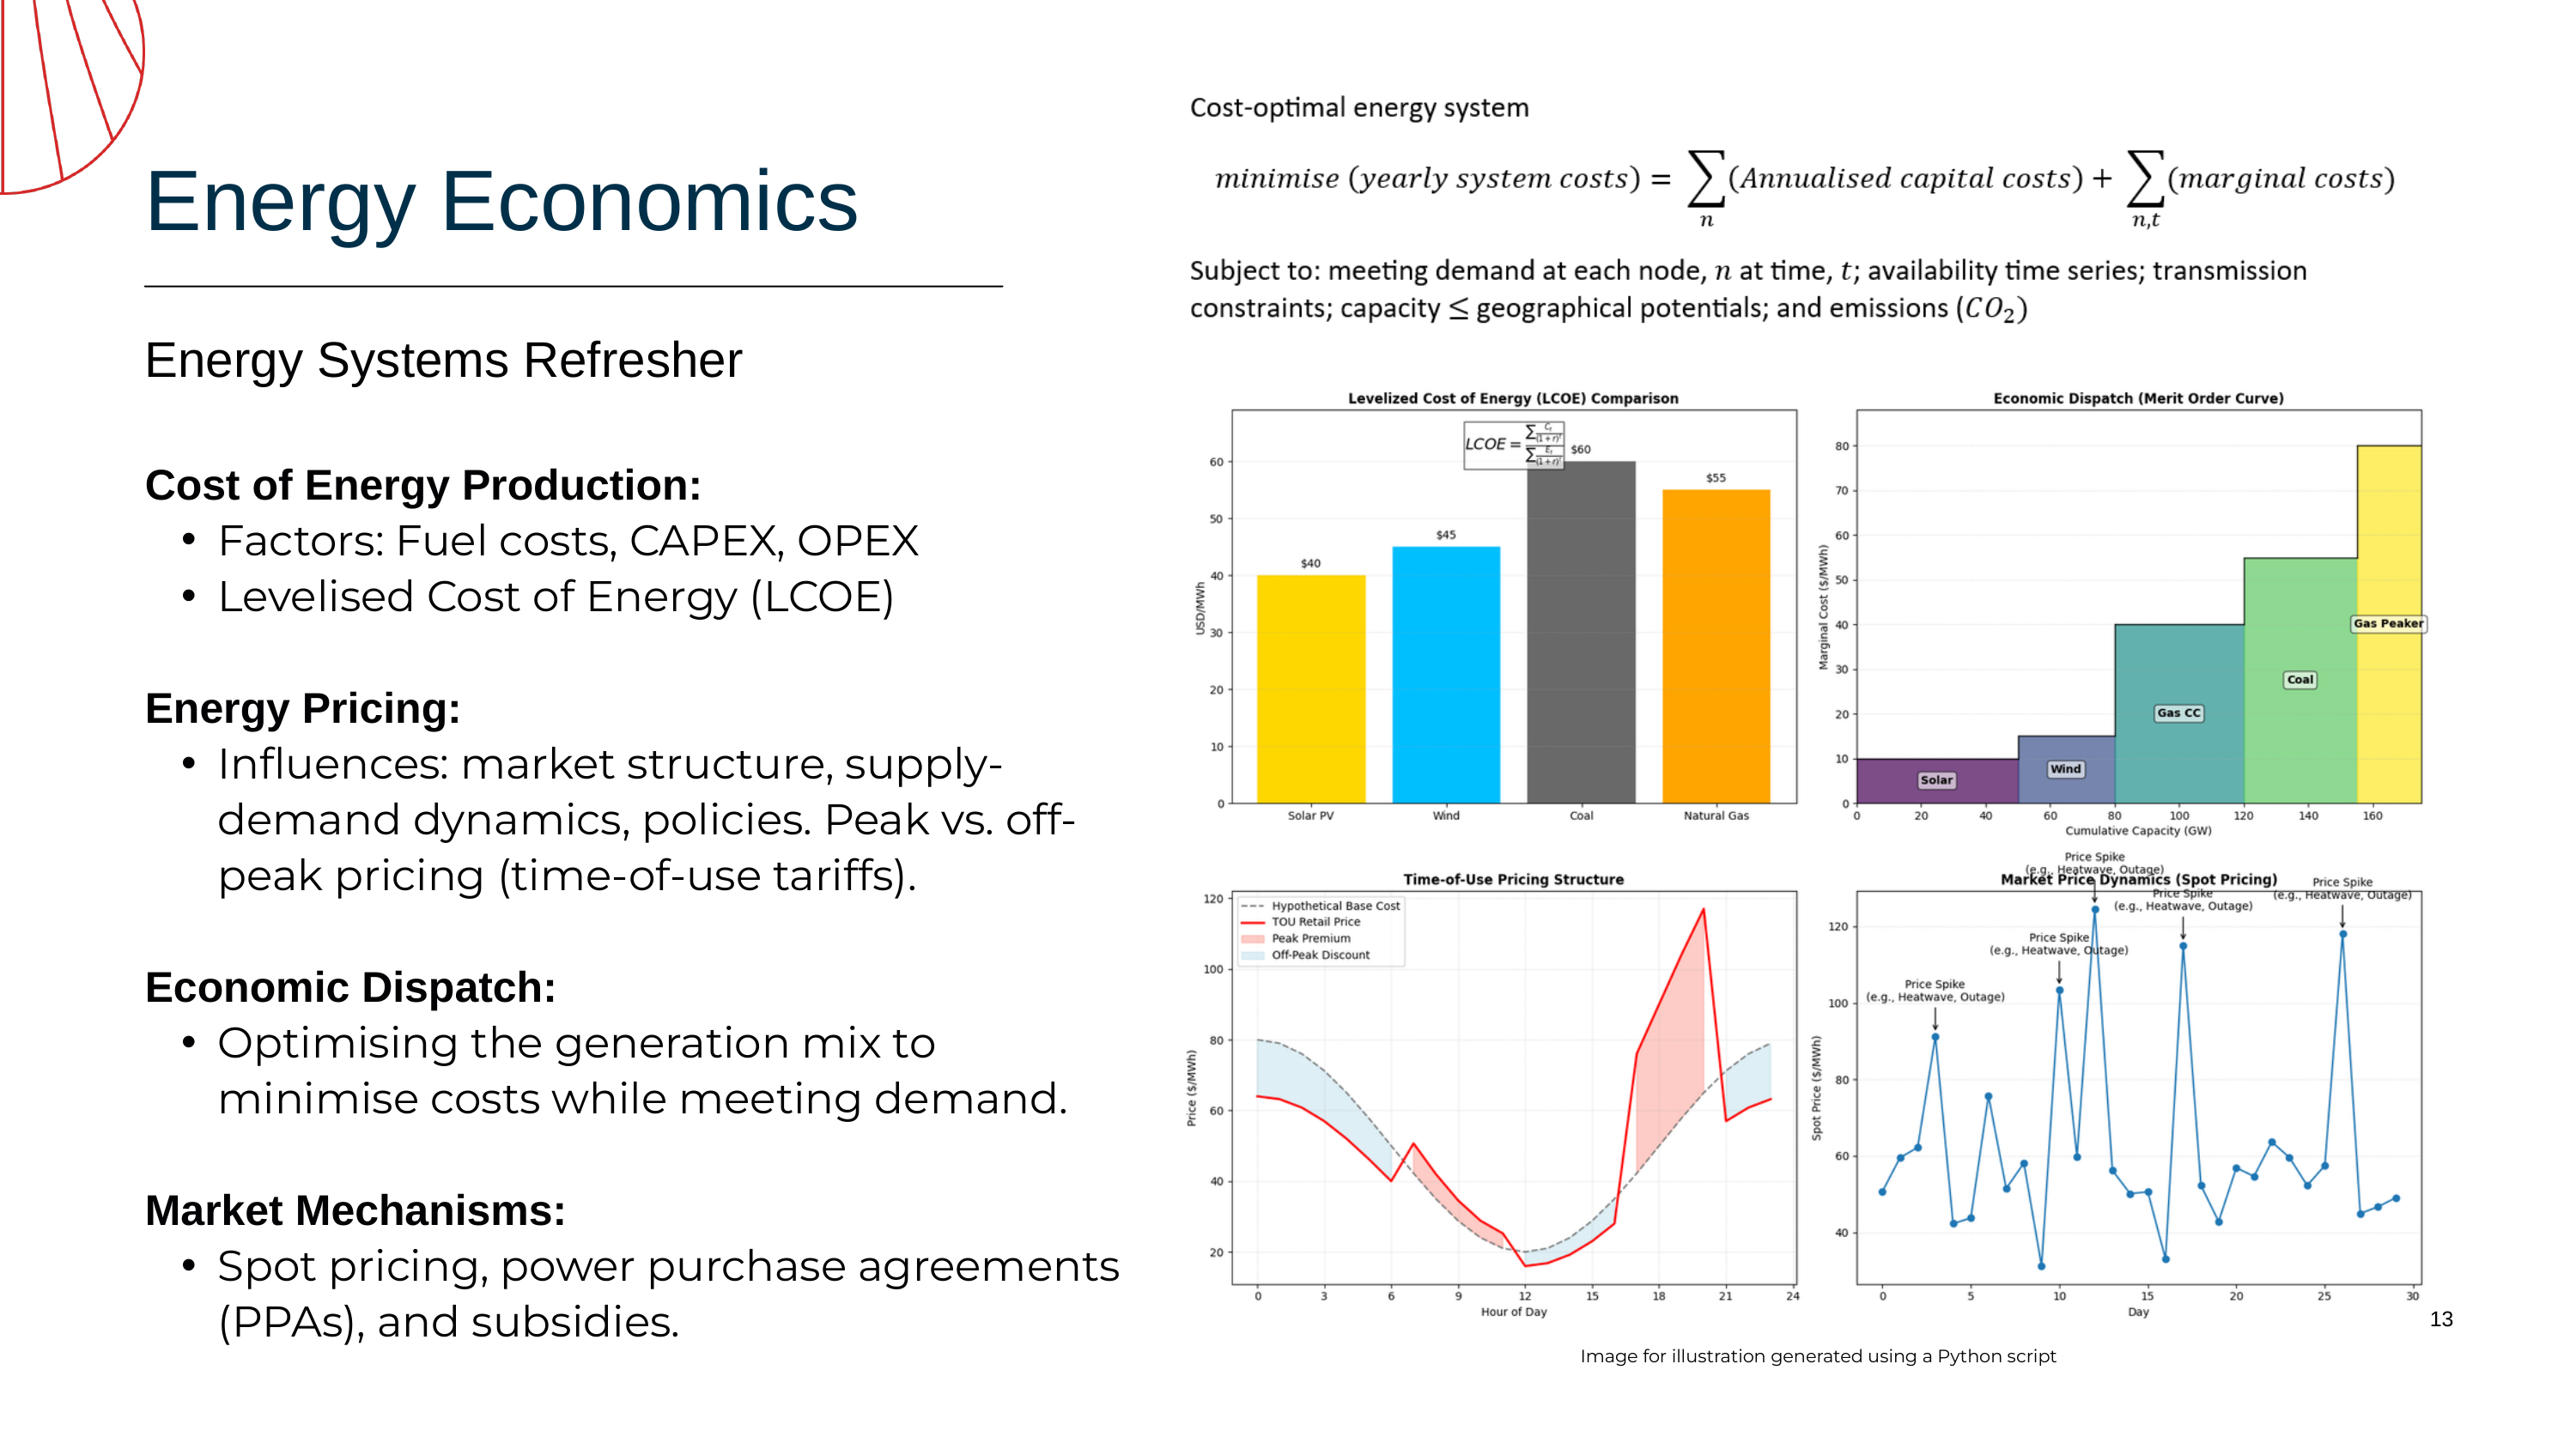

Energy Economics

Energy Systems Refresher

Image for illustration generated using a Python script
Cost of Energy Production:
Factors: Fuel costs, CAPEX, OPEX
Levelised Cost of Energy (LCOE)

Energy Pricing:
Influences: market structure, supply-demand dynamics, policies. Peak vs. off-peak pricing (time-of-use tariffs).

Economic Dispatch:
Optimising the generation mix to minimise costs while meeting demand.

Market Mechanisms:
Spot pricing, power purchase agreements (PPAs), and subsidies.
13